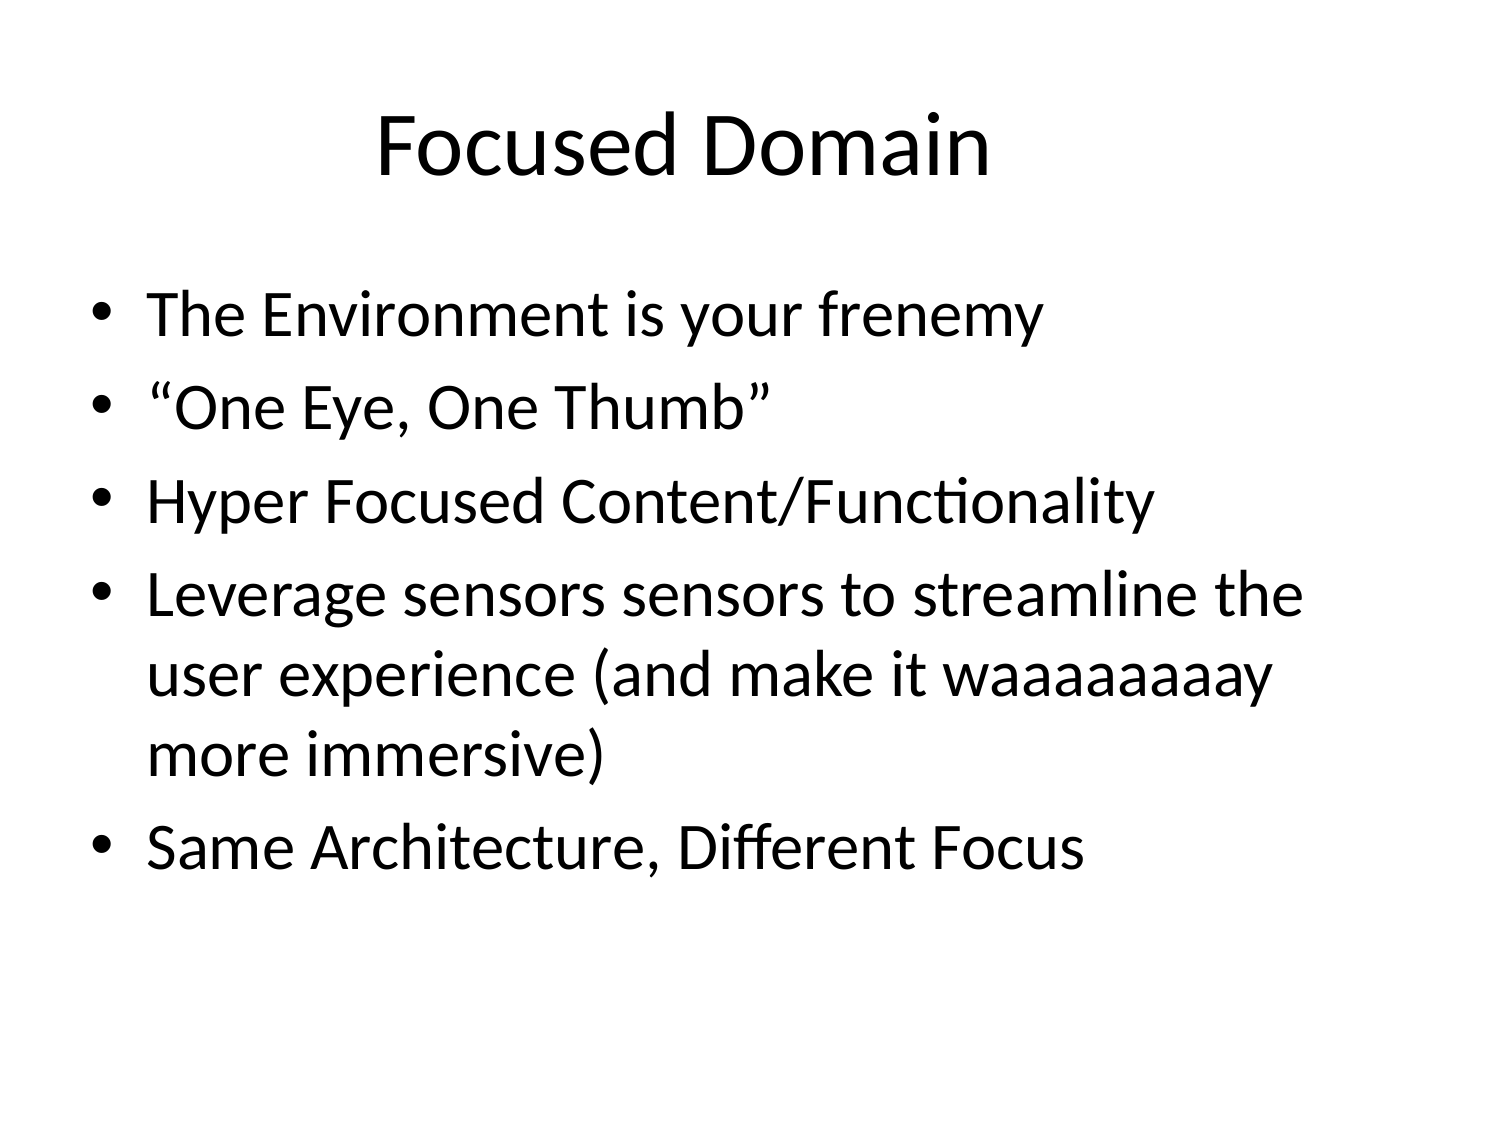

# Focused Domain
The Environment is your frenemy
“One Eye, One Thumb”
Hyper Focused Content/Functionality
Leverage sensors sensors to streamline the user experience (and make it waaaaaaaay more immersive)
Same Architecture, Different Focus